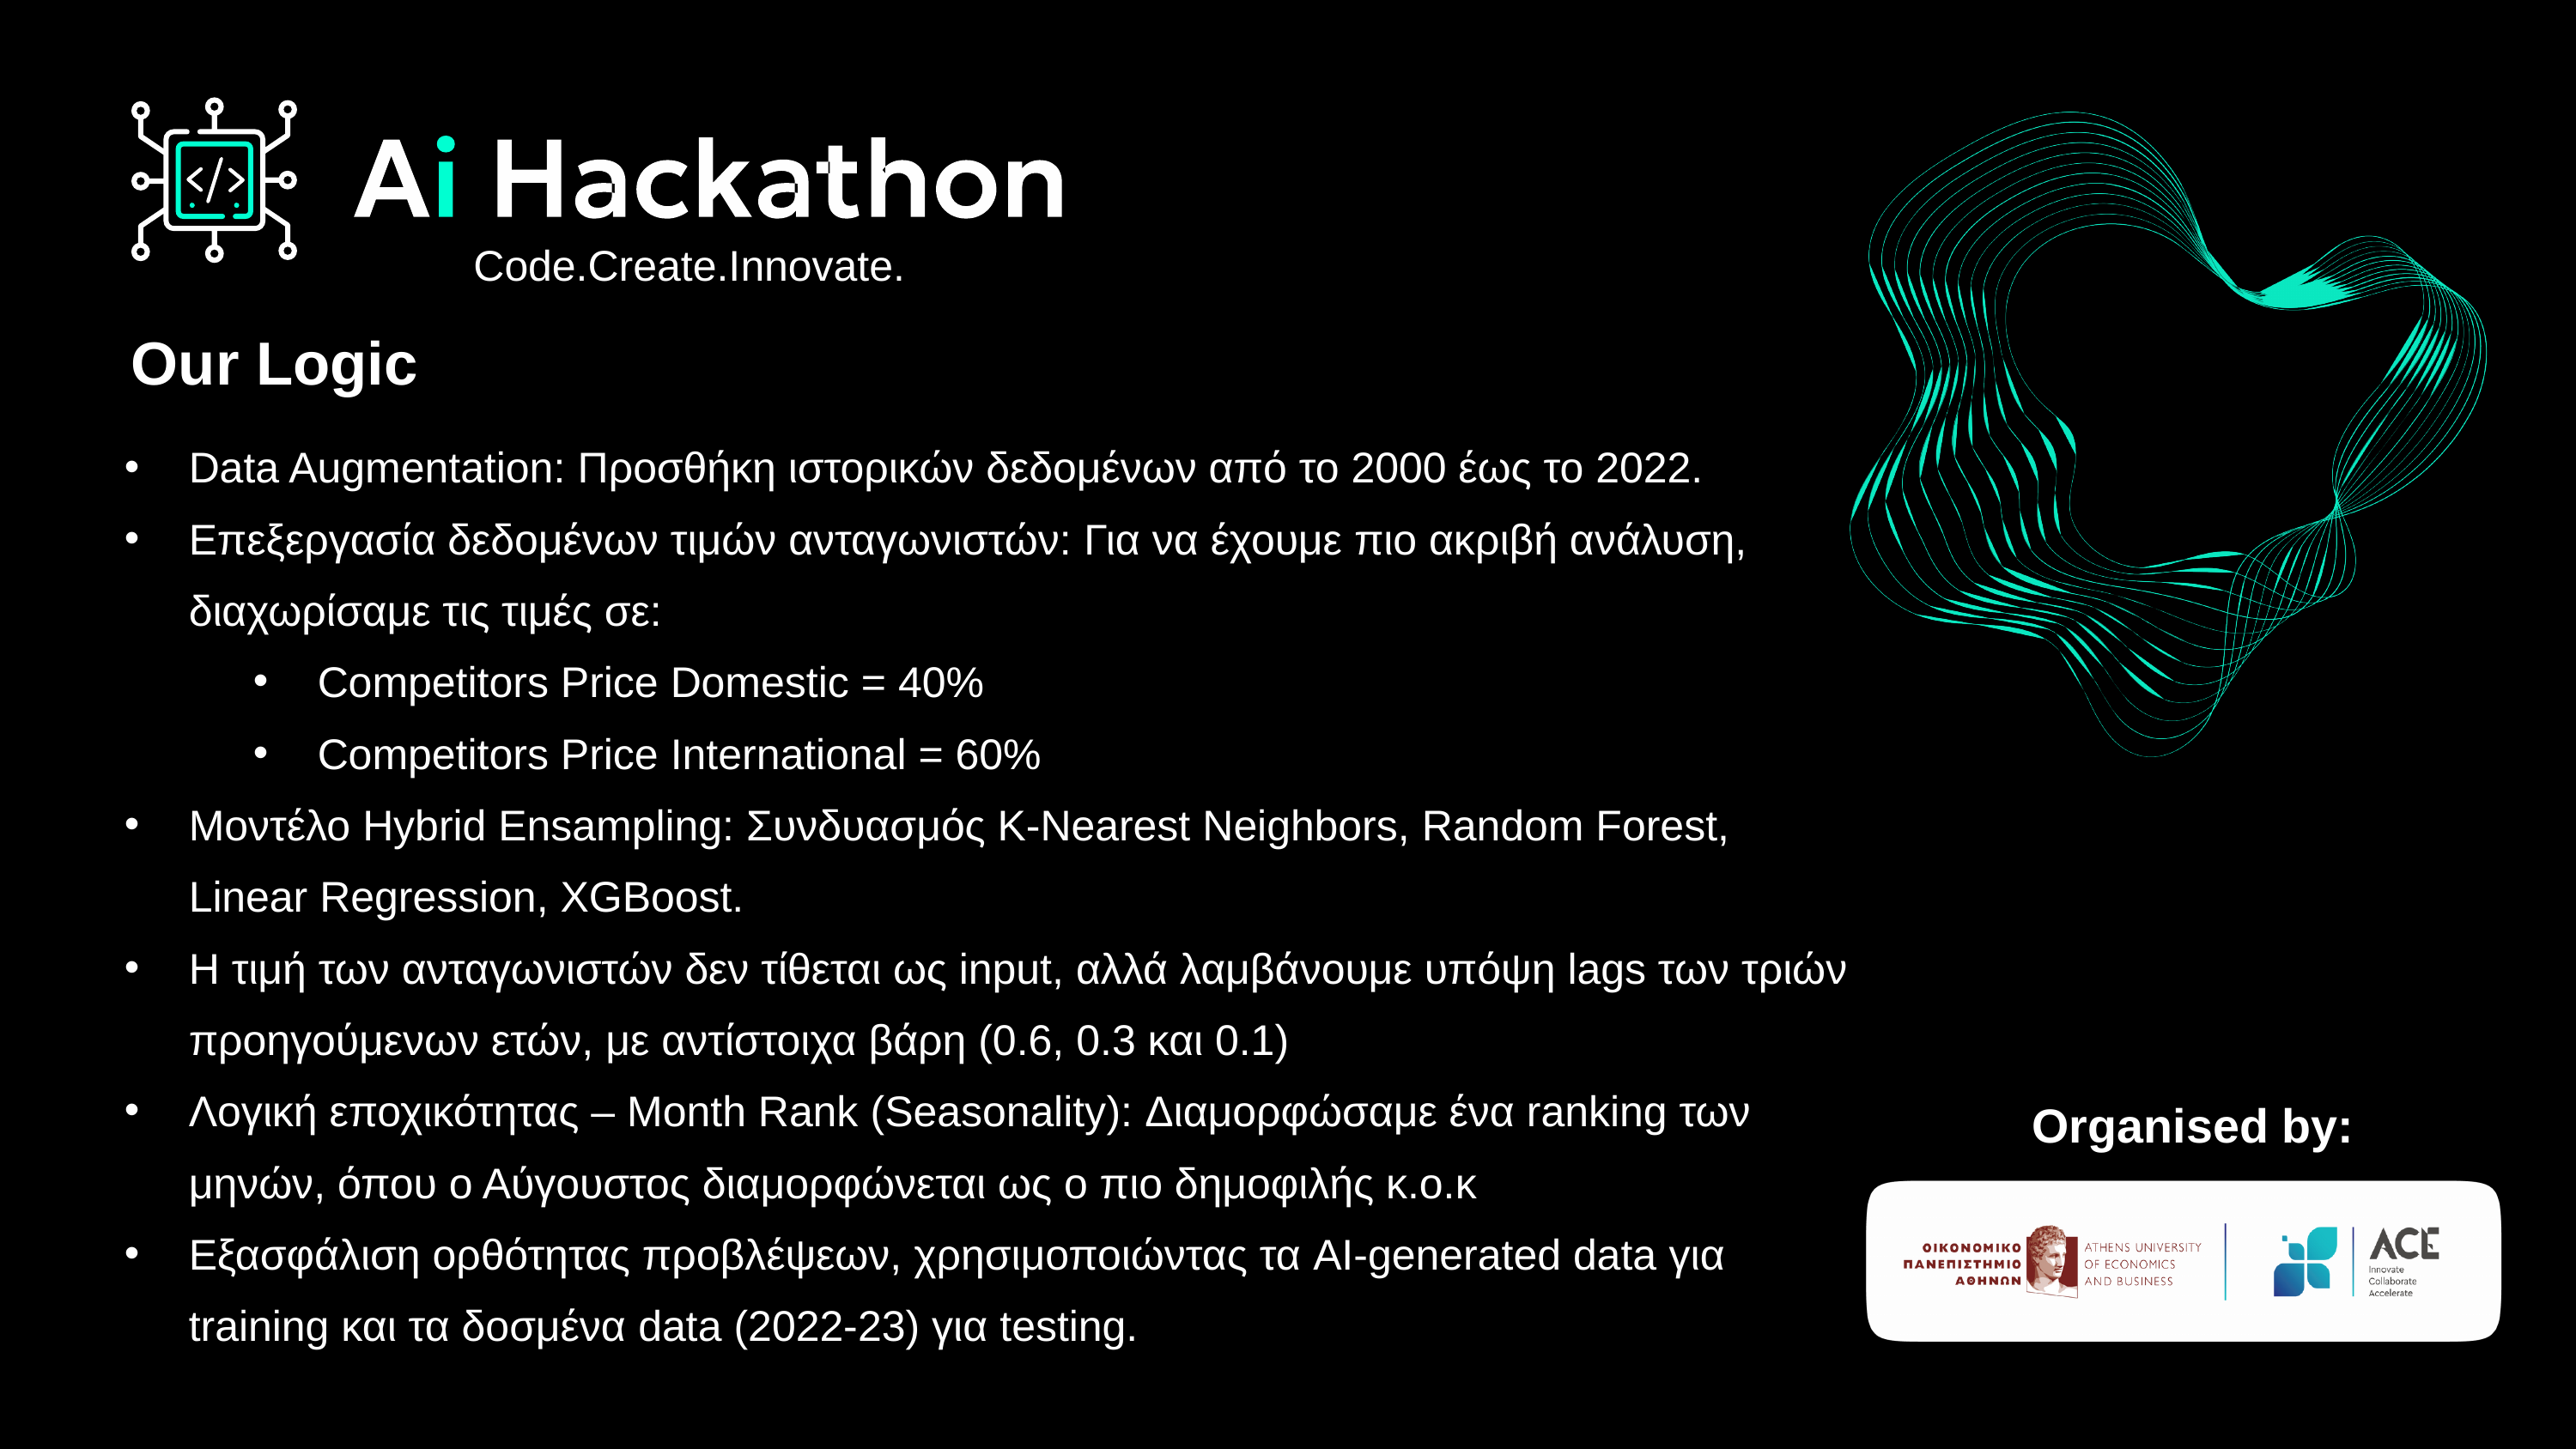

Code.Create.Innovate.

Our Logic

Data Augmentation: Προσθήκη ιστορικών δεδομένων από το 2000 έως το 2022.
Επεξεργασία δεδομένων τιμών ανταγωνιστών: Για να έχουμε πιο ακριβή ανάλυση, διαχωρίσαμε τις τιμές σε:
Competitors Price Domestic = 40%
Competitors Price International = 60%
Μοντέλο Hybrid Ensampling: Συνδυασμός K-Nearest Neighbors, Random Forest, Linear Regression, XGBoost.
Η τιμή των ανταγωνιστών δεν τίθεται ως input, αλλά λαμβάνουμε υπόψη lags των τριών προηγούμενων ετών, με αντίστοιχα βάρη (0.6, 0.3 και 0.1)
Λογική εποχικότητας – Month Rank (Seasonality): Διαμορφώσαμε ένα ranking των μηνών, όπου ο Αύγουστος διαμορφώνεται ως ο πιο δημοφιλής κ.ο.κ
Εξασφάλιση ορθότητας προβλέψεων, χρησιμοποιώντας τα AI-generated data για training και τα δοσμένα data (2022-23) για testing.
Organised by: